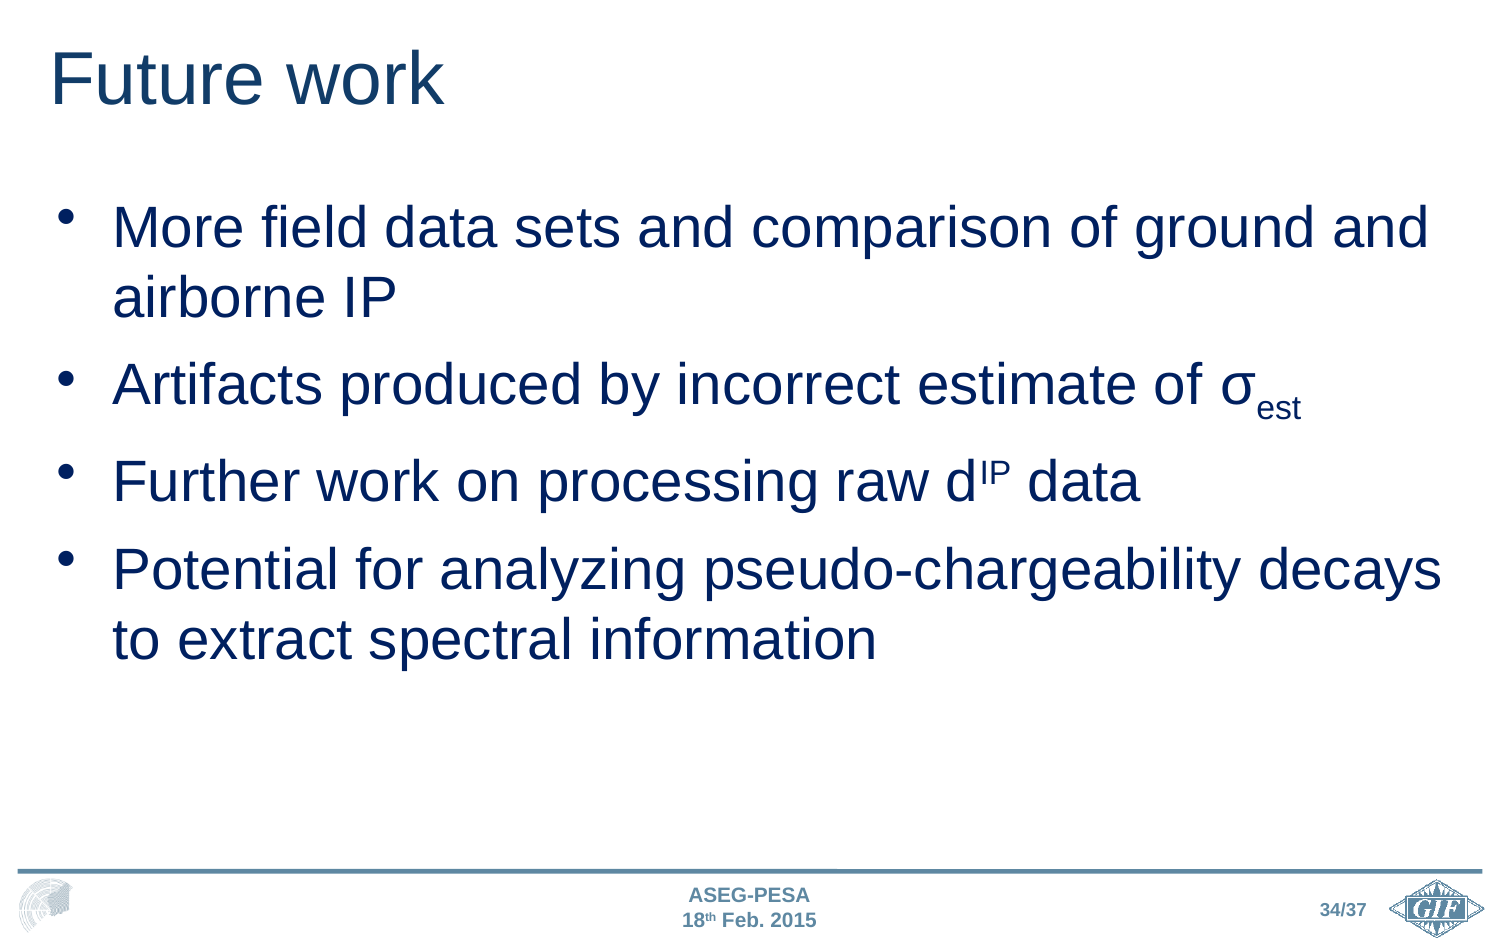

# Future work
More field data sets and comparison of ground and airborne IP
Artifacts produced by incorrect estimate of σest
Further work on processing raw dIP data
Potential for analyzing pseudo-chargeability decays to extract spectral information